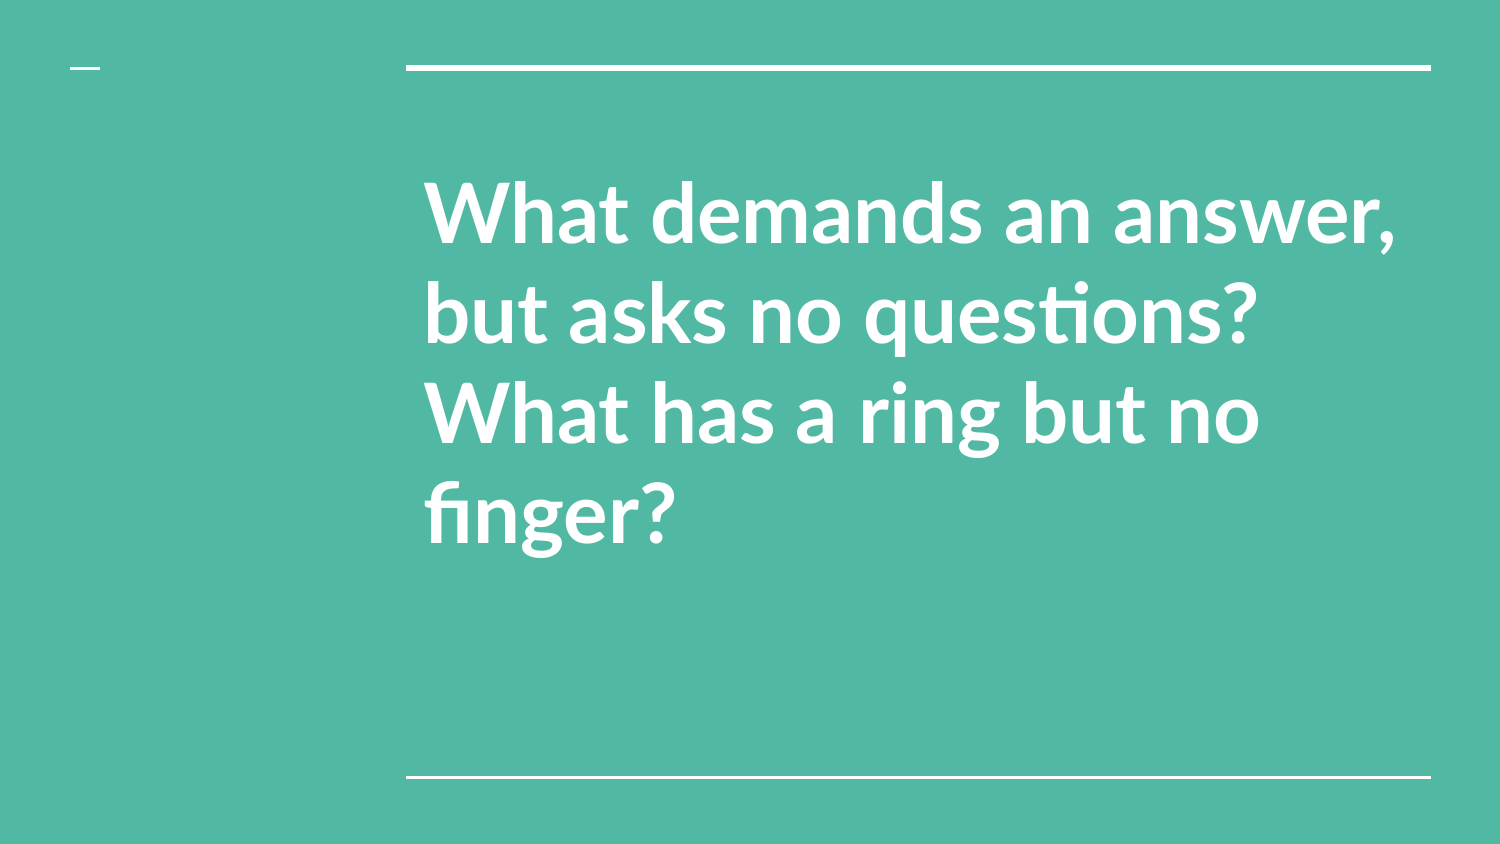

What demands an answer, but asks no questions?
What has a ring but no finger?